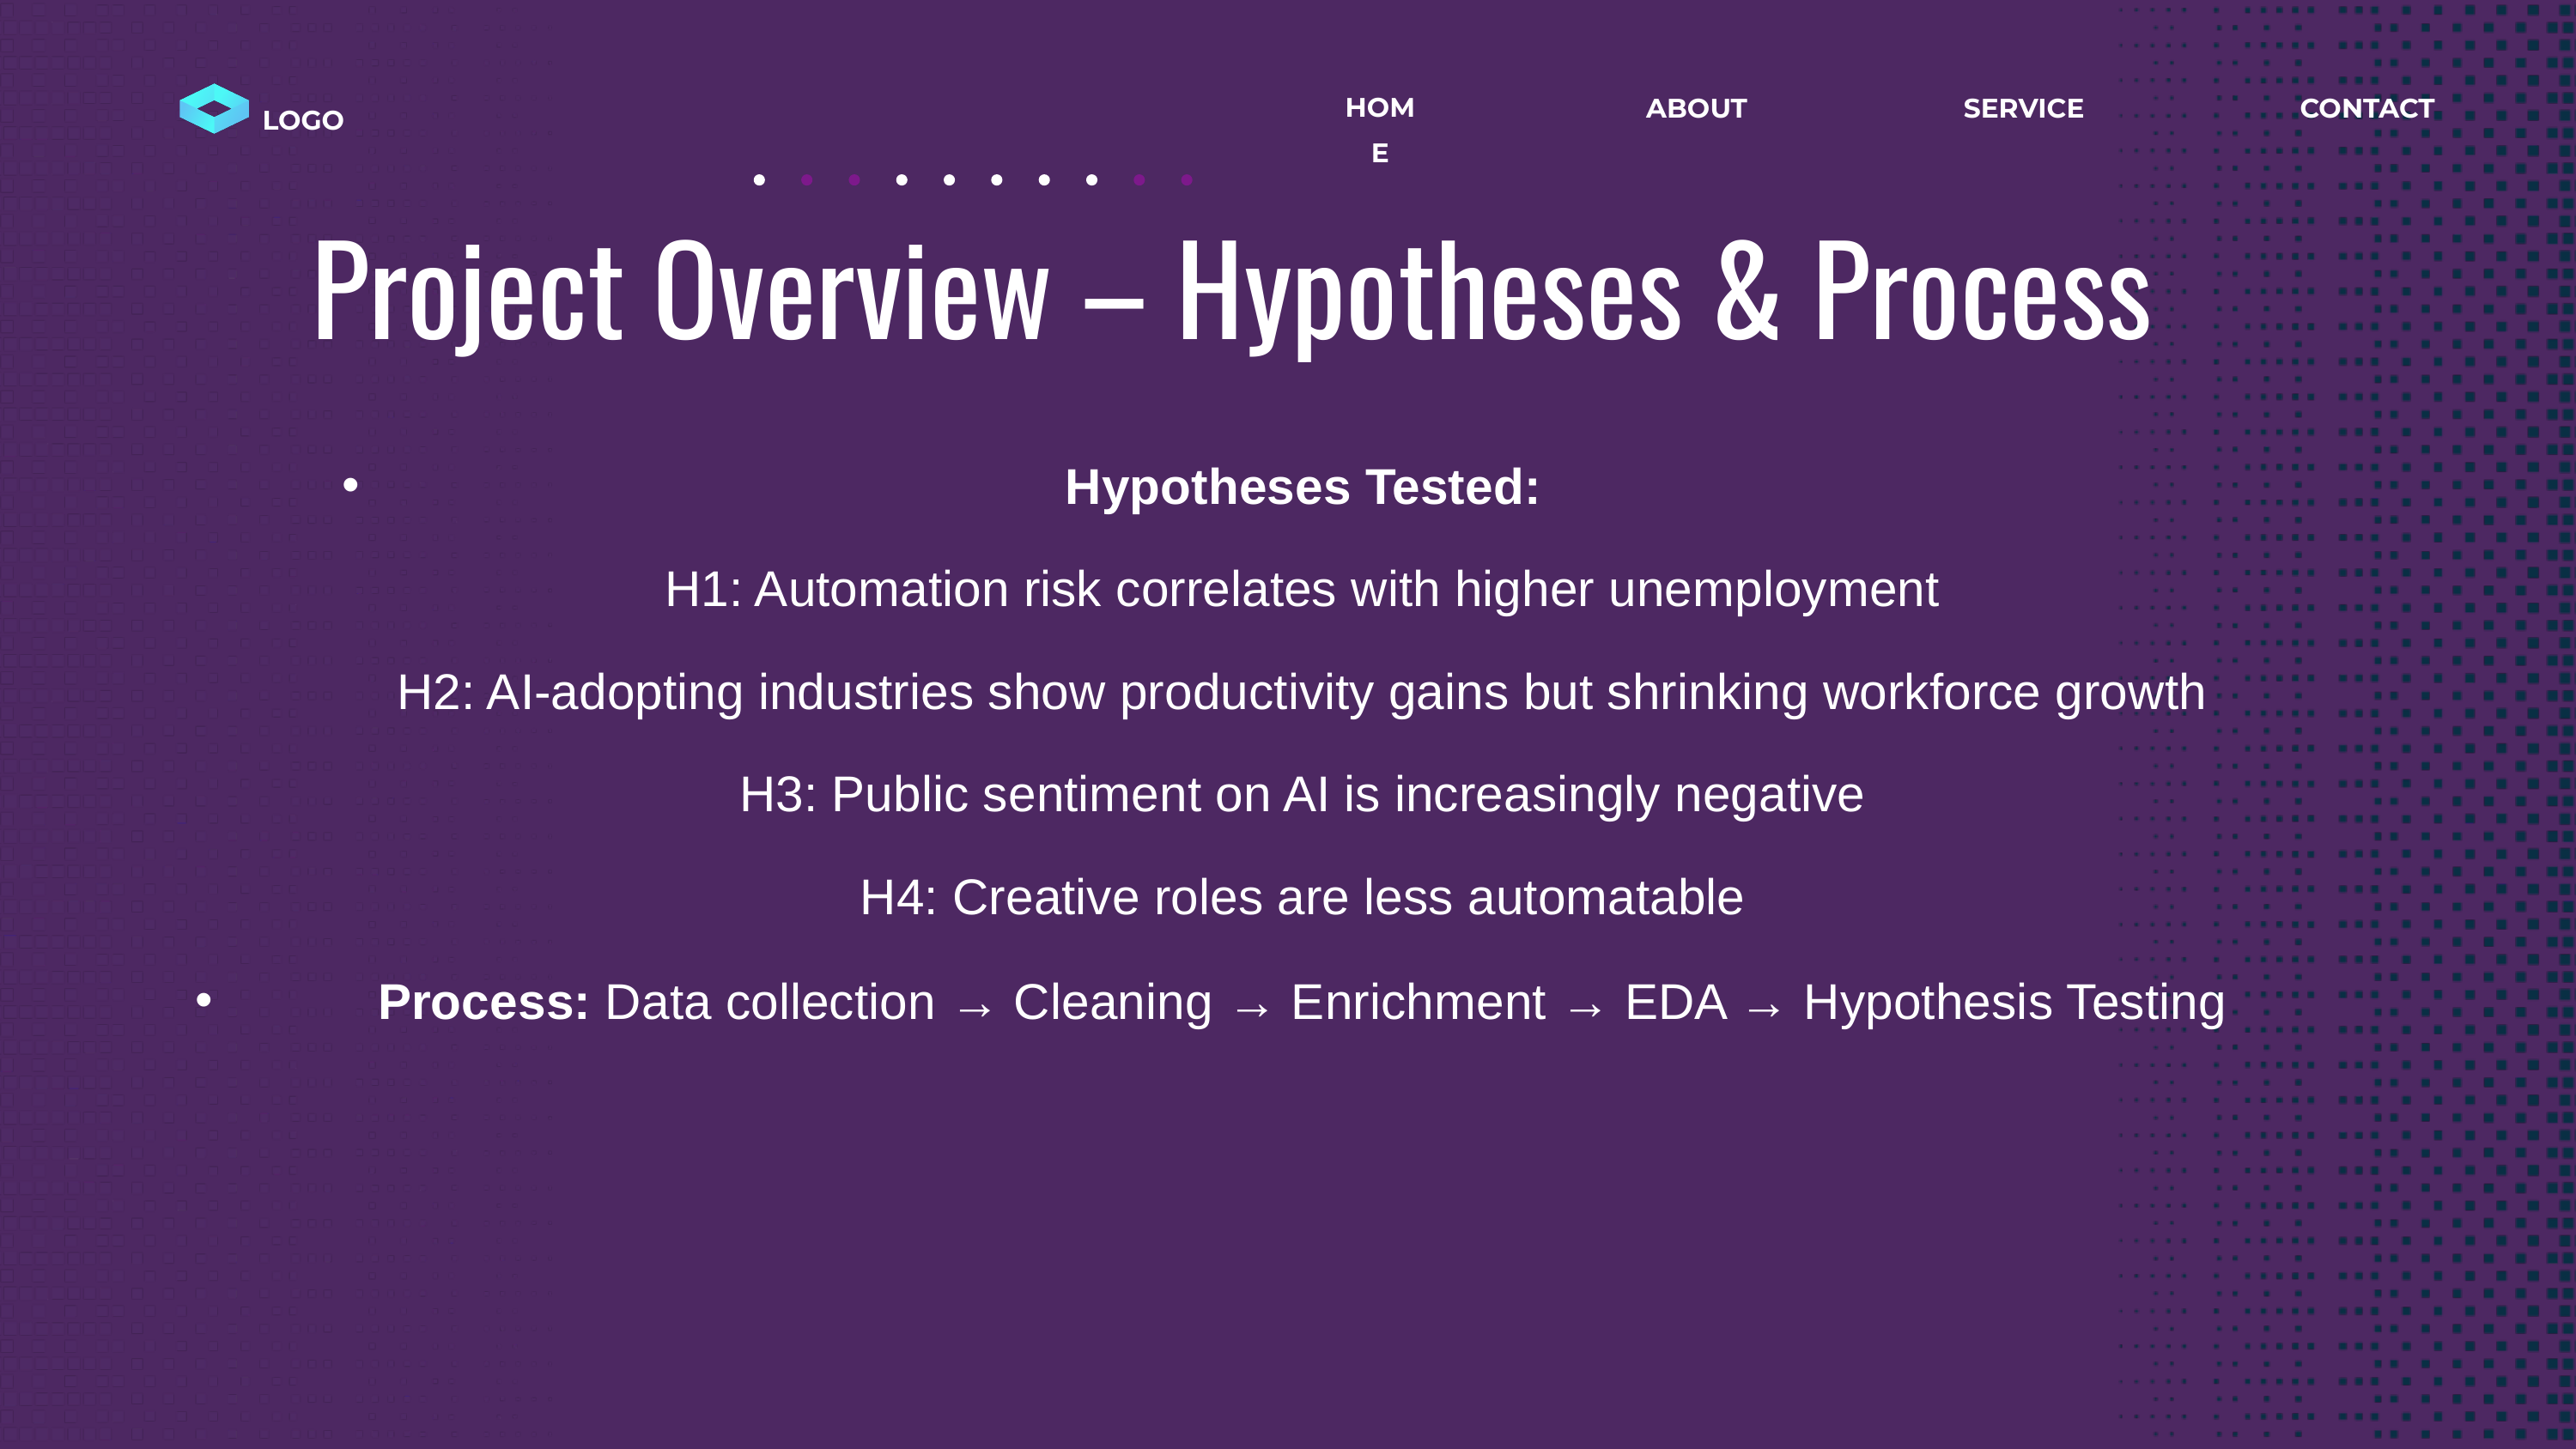

# Project Overview – Hypotheses & Process
Hypotheses Tested:
H1: Automation risk correlates with higher unemployment
H2: AI-adopting industries show productivity gains but shrinking workforce growth
H3: Public sentiment on AI is increasingly negative
H4: Creative roles are less automatable
Process: Data collection → Cleaning → Enrichment → EDA → Hypothesis Testing